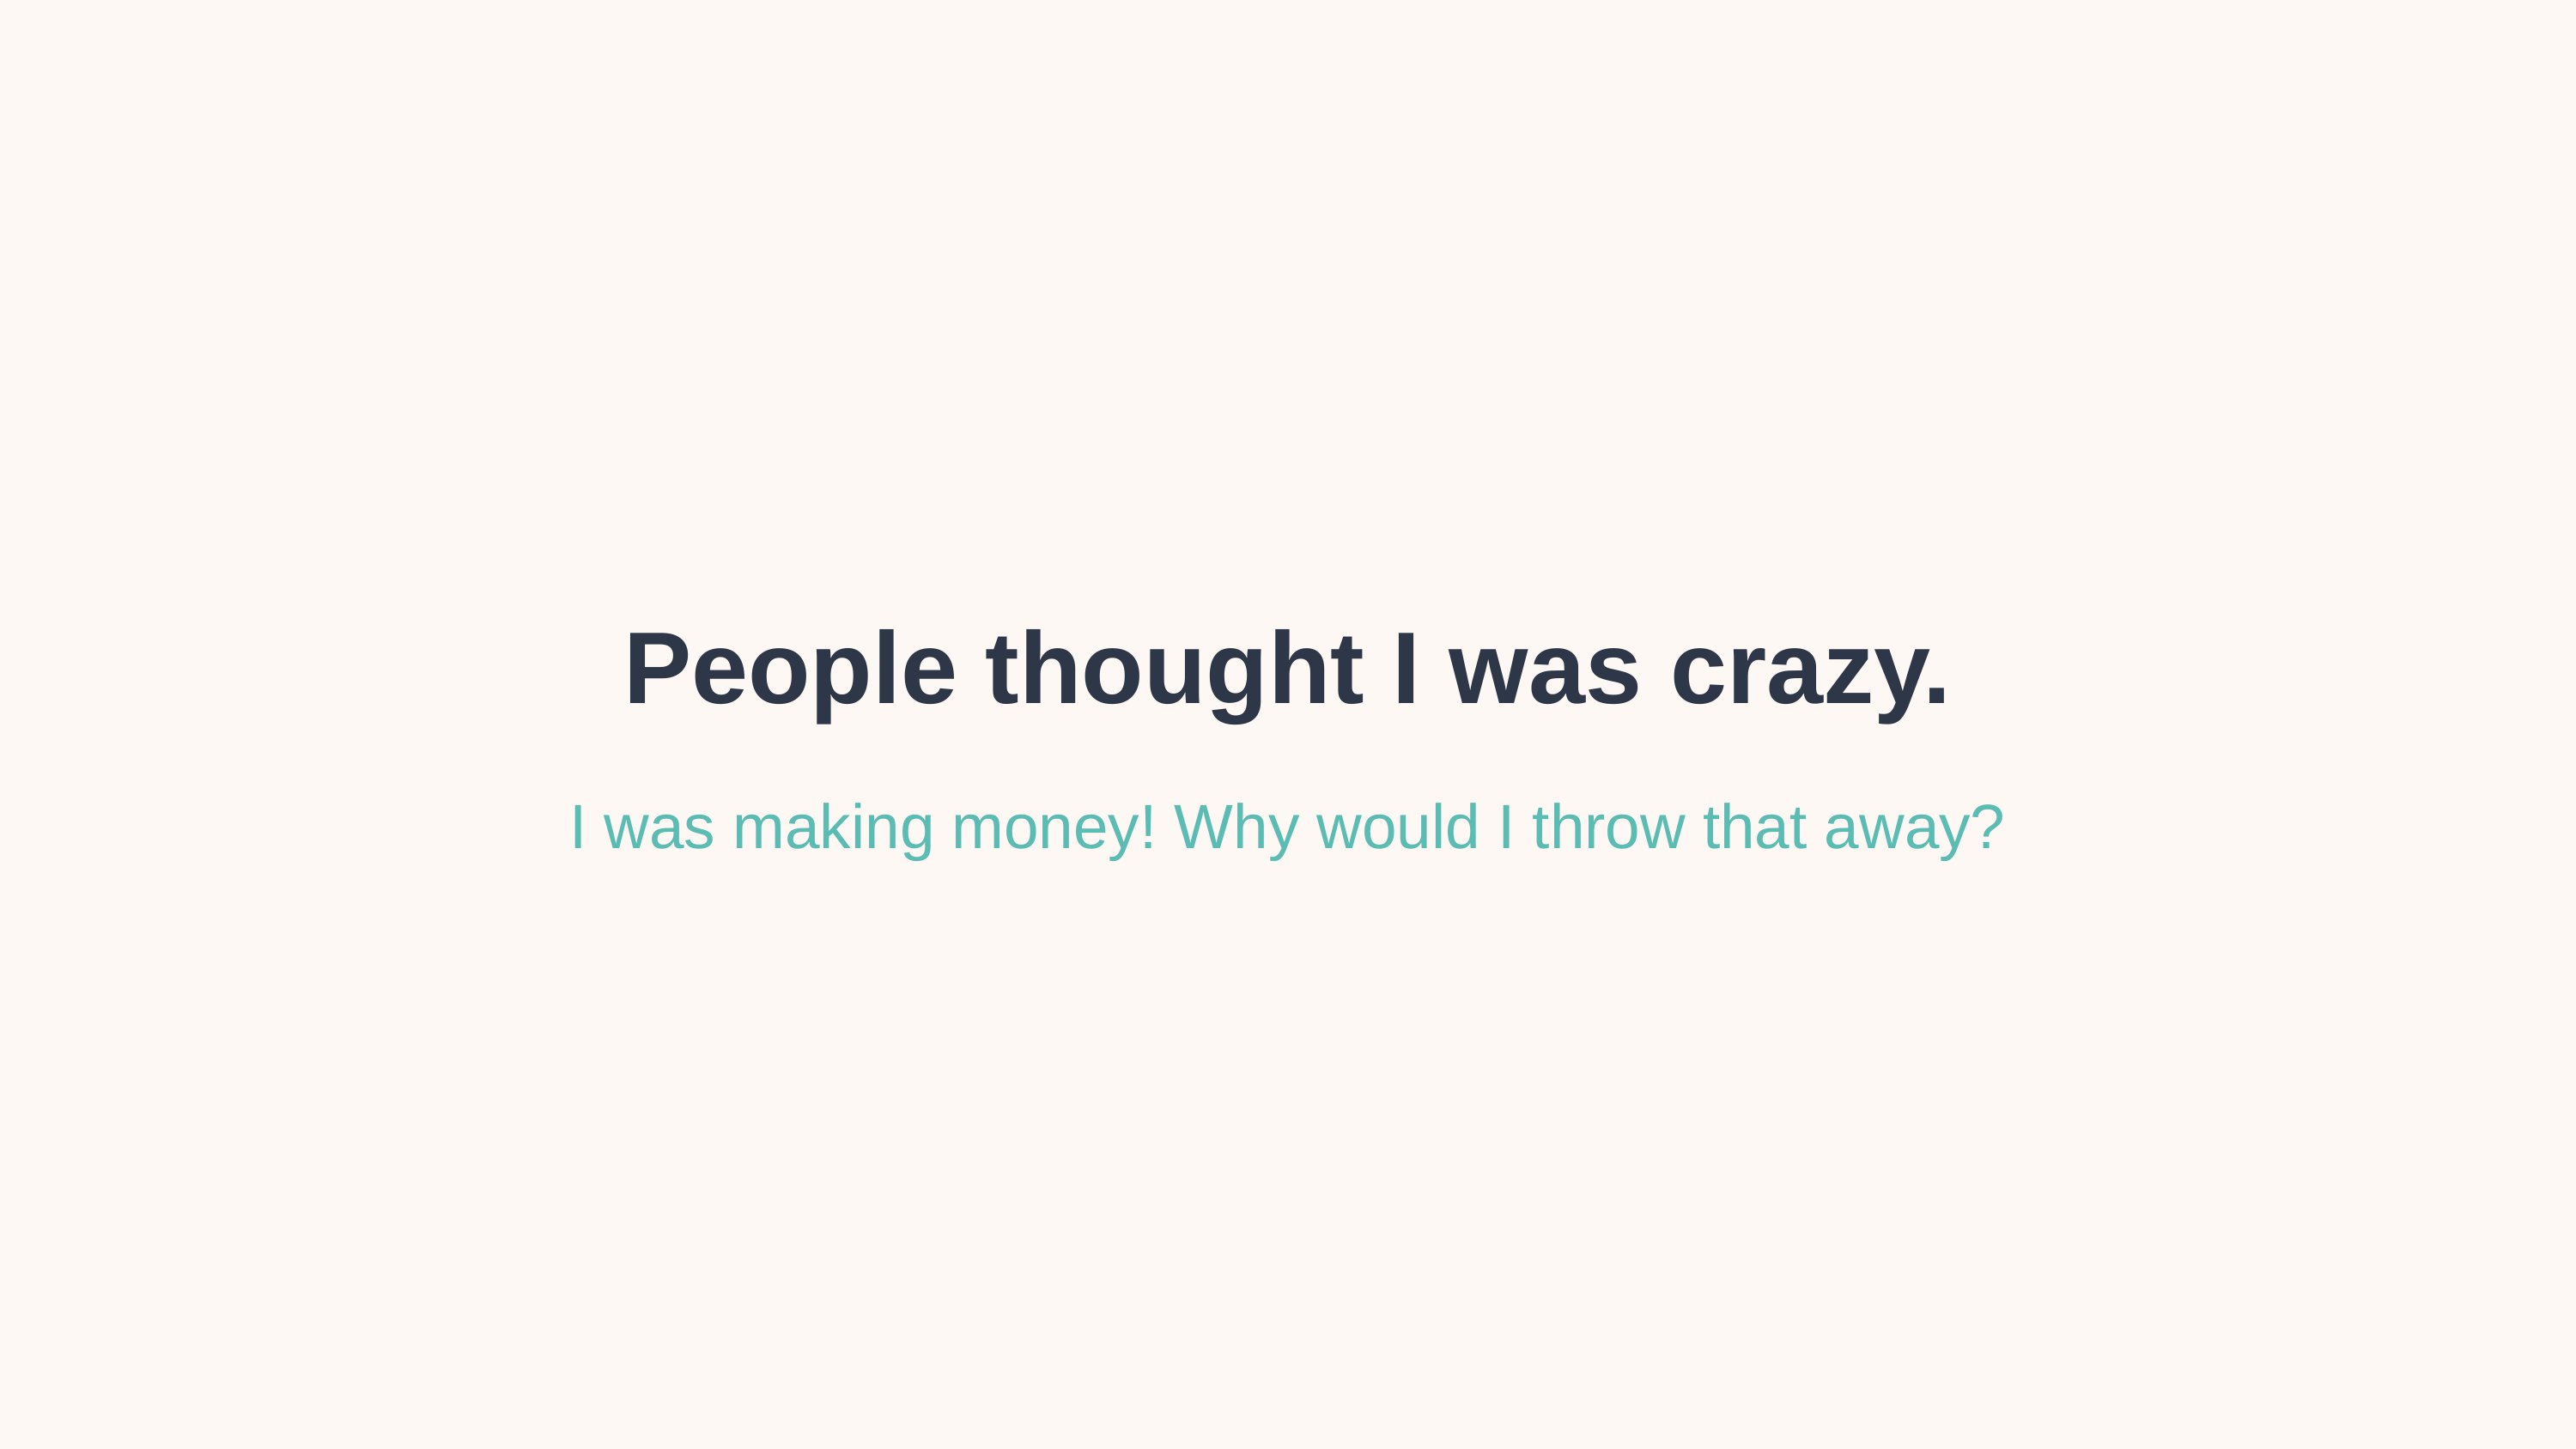

People thought I was crazy.
I was making money! Why would I throw that away?